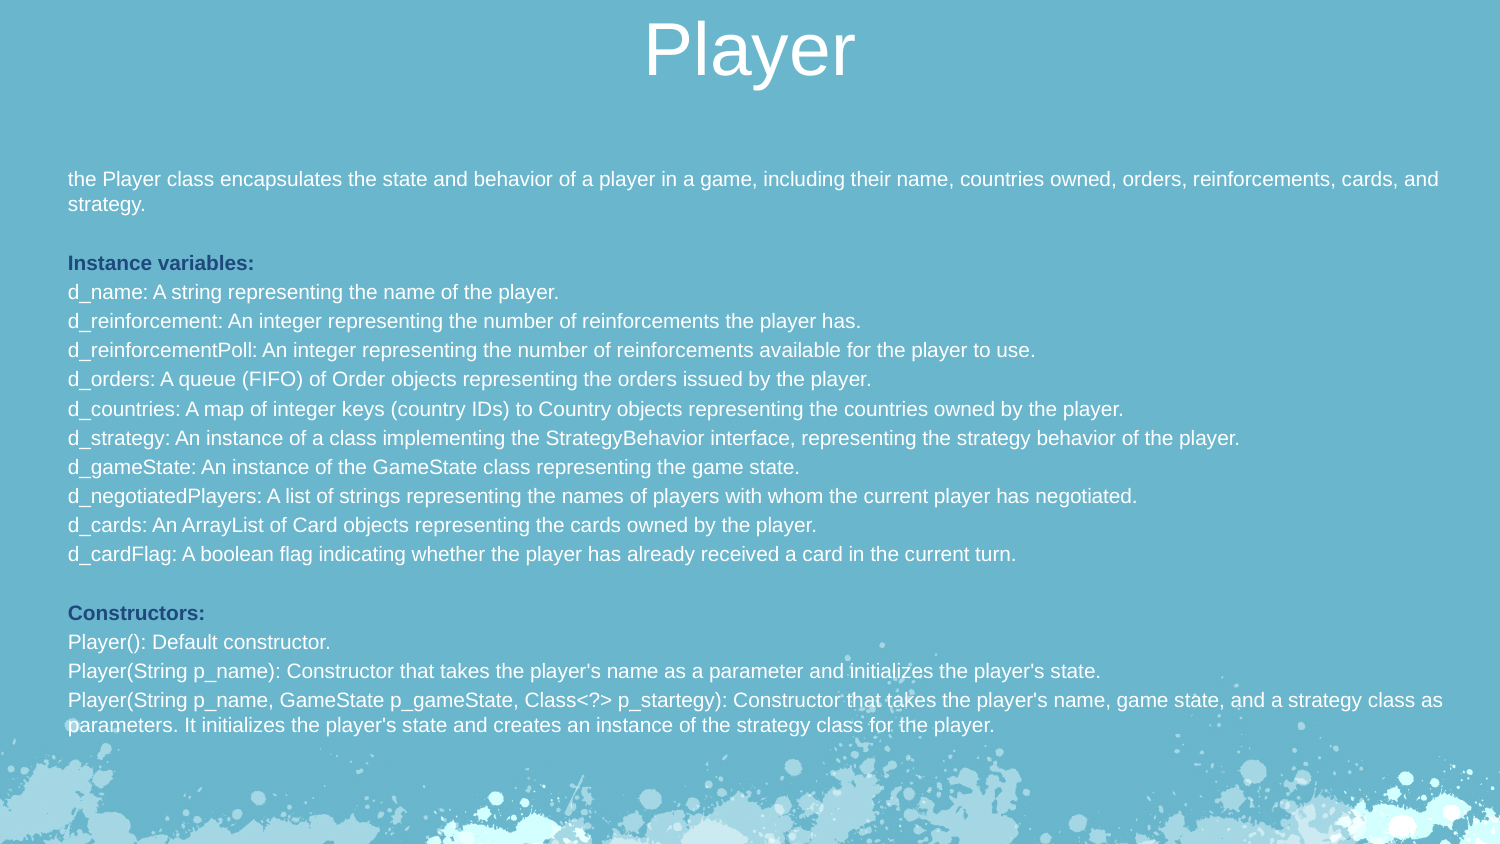

Player

the Player class encapsulates the state and behavior of a player in a game, including their name, countries owned, orders, reinforcements, cards, and
strategy.

Instance variables:
d_name: A string representing the name of the player.
d_reinforcement: An integer representing the number of reinforcements the player has.
d_reinforcementPoll: An integer representing the number of reinforcements available for the player to use.
d_orders: A queue (FIFO) of Order objects representing the orders issued by the player.
d_countries: A map of integer keys (country IDs) to Country objects representing the countries owned by the player.
d_strategy: An instance of a class implementing the StrategyBehavior interface, representing the strategy behavior of the player.
d_gameState: An instance of the GameState class representing the game state.
d_negotiatedPlayers: A list of strings representing the names of players with whom the current player has negotiated.
d_cards: An ArrayList of Card objects representing the cards owned by the player.
d_cardFlag: A boolean flag indicating whether the player has already received a card in the current turn.

Constructors:
Player(): Default constructor.
Player(String p_name): Constructor that takes the player's name as a parameter and initializes the player's state.
Player(String p_name, GameState p_gameState, Class<?> p_startegy): Constructor that takes the player's name, game state, and a strategy class as parameters. It initializes the player's state and creates an instance of the strategy class for the player.